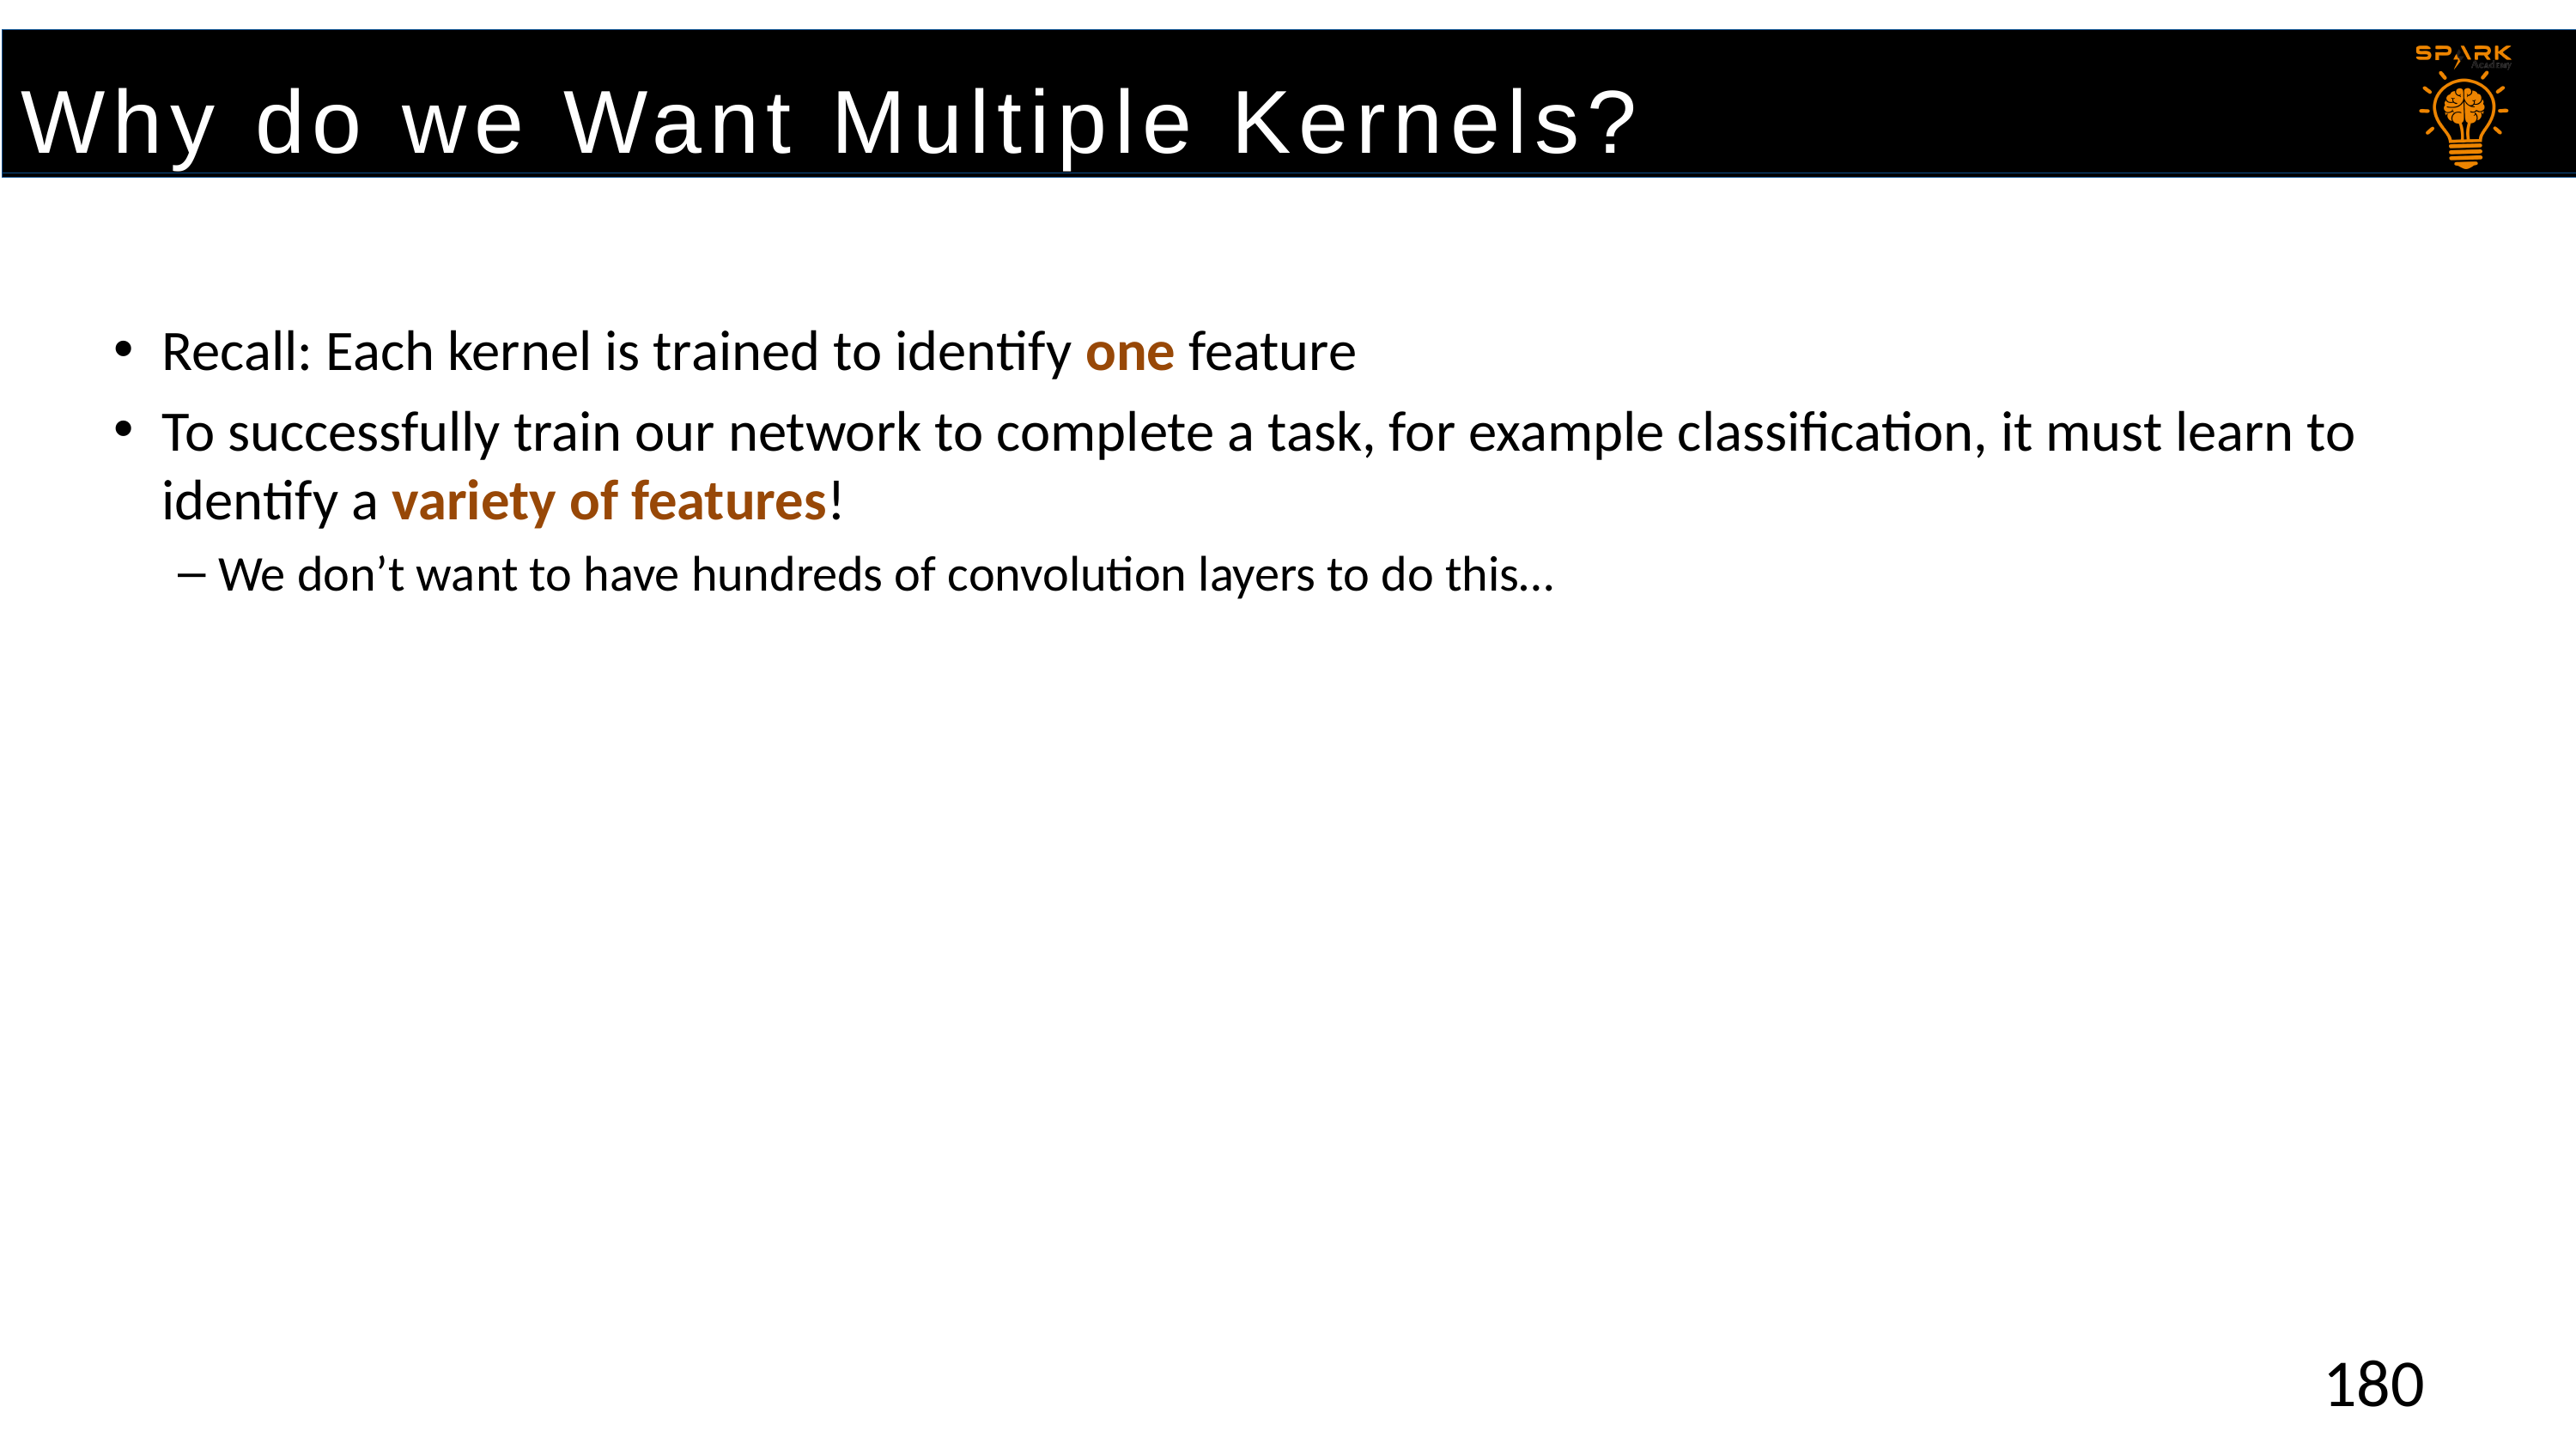

Why do we Want Multiple Kernels?
# Why do we Want Multiple Kernels?

Recall: Each kernel is trained to identify one feature
To successfully train our network to complete a task, for example classification, it must learn to identify a variety of features!
We don’t want to have hundreds of convolution layers to do this…
180
180